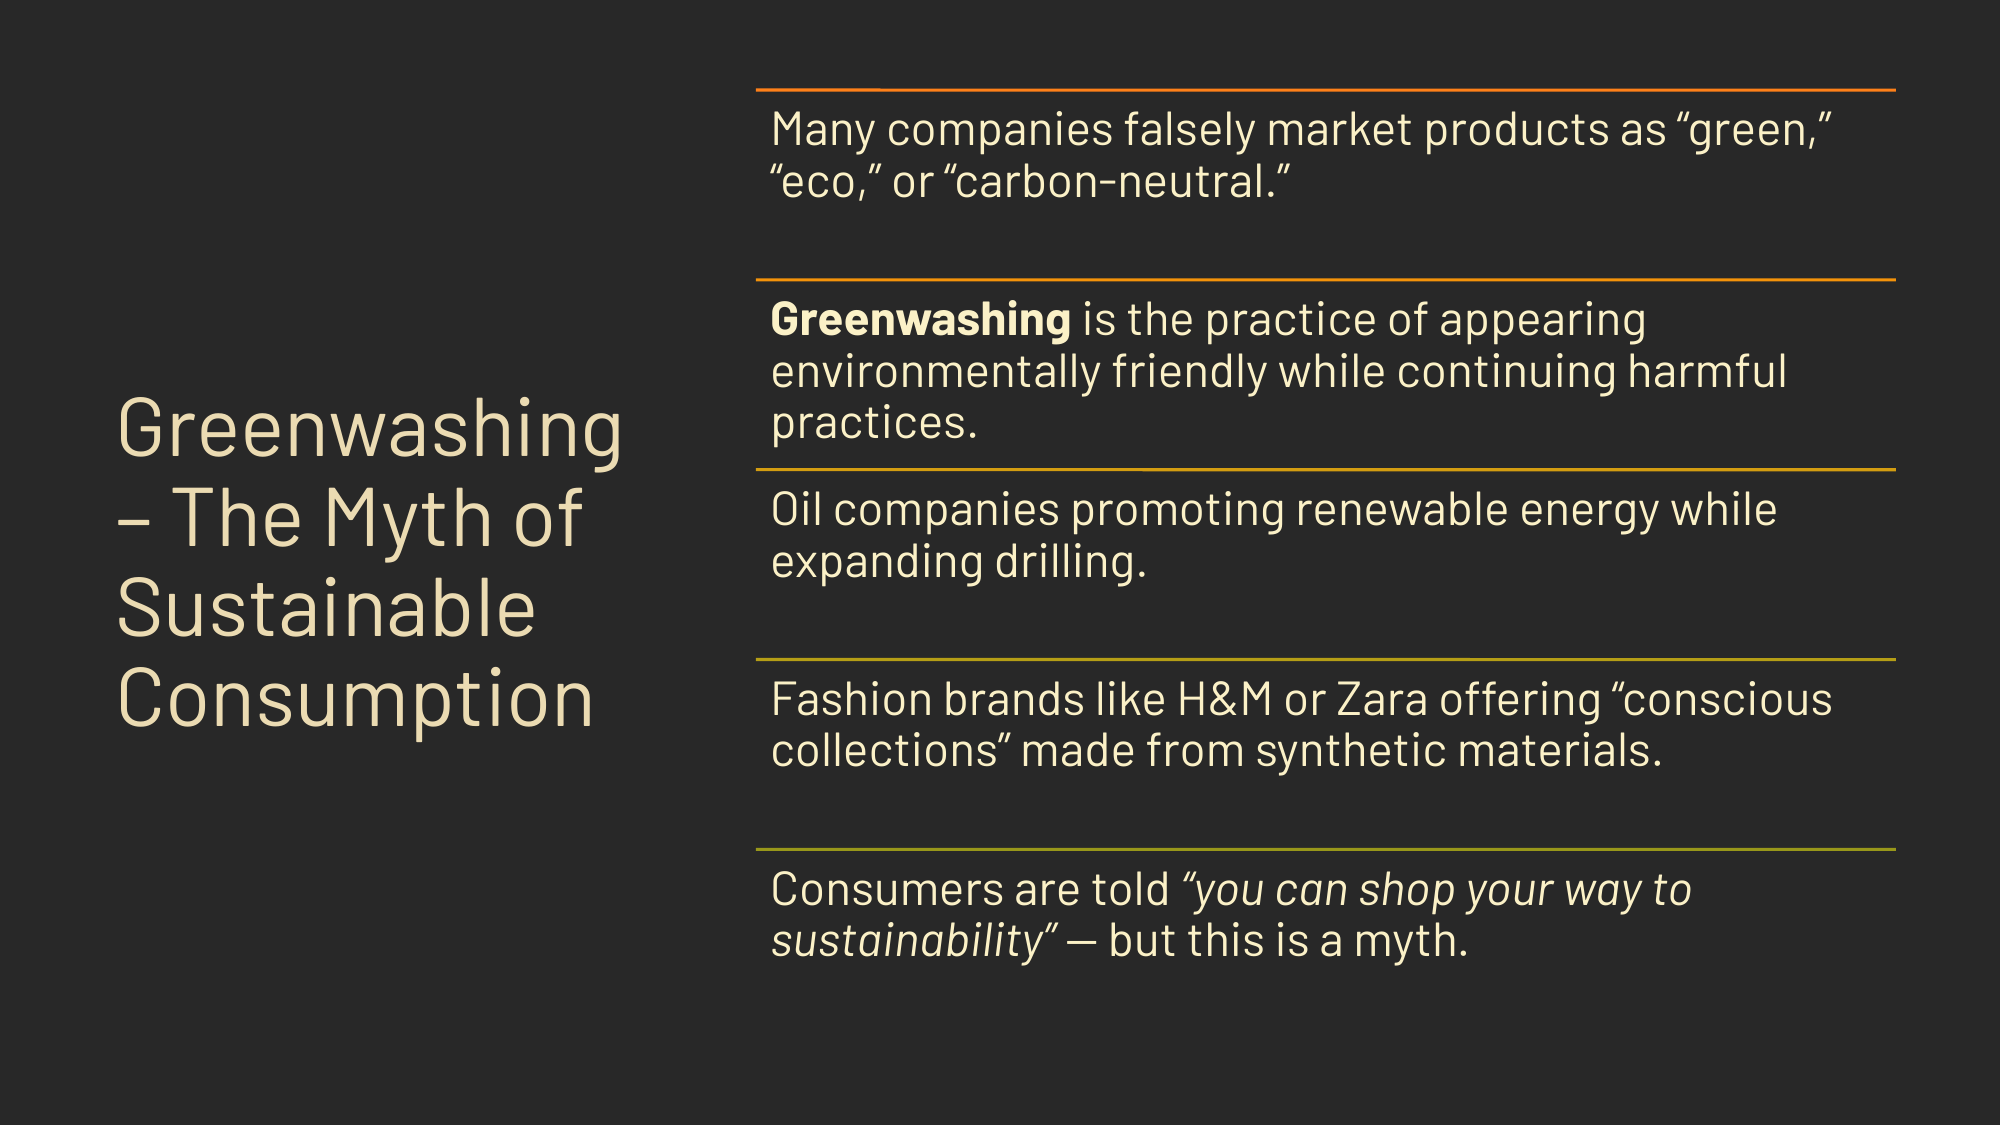

# Greenwashing – The Myth of Sustainable Consumption
Many companies falsely market products as “green,” “eco,” or “carbon-neutral.”
Greenwashing is the practice of appearing environmentally friendly while continuing harmful practices.
Oil companies promoting renewable energy while expanding drilling.
Fashion brands like H&M or Zara offering “conscious collections” made from synthetic materials.
Consumers are told “you can shop your way to sustainability” — but this is a myth.